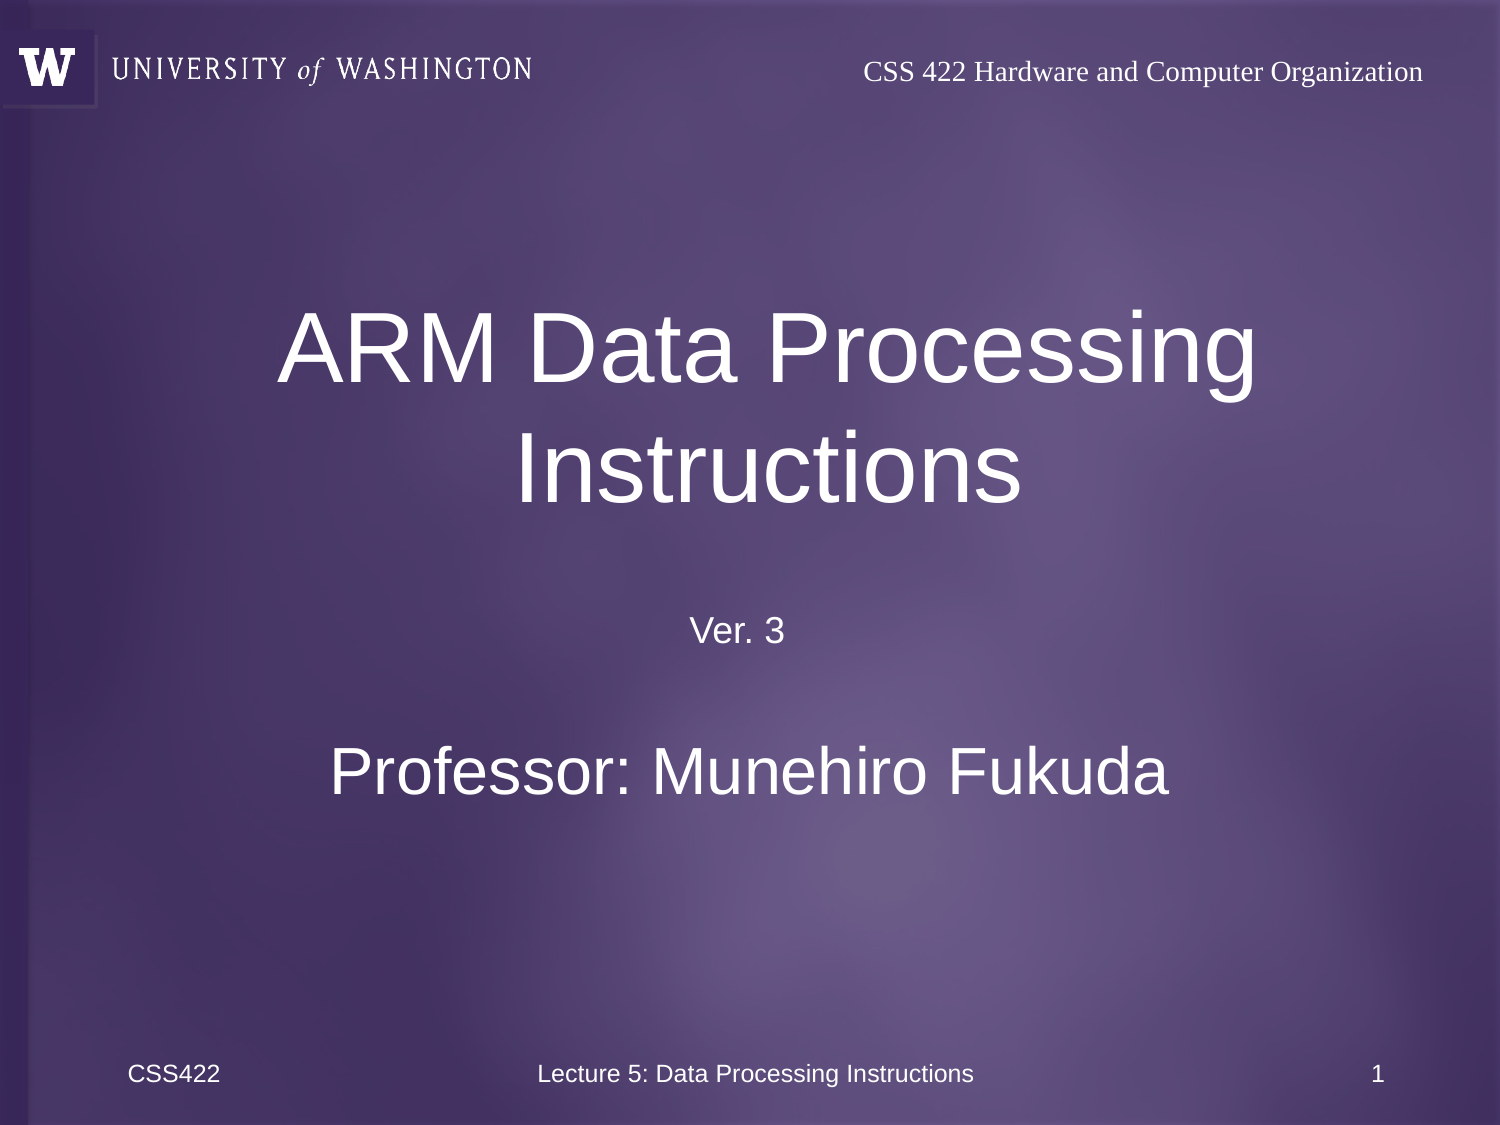

# CSS 422 Hardware and Computer Organization
ARM Data Processing Instructions
Ver. 3
Professor: Munehiro Fukuda

CSS422
Lecture 5: Data Processing Instructions
1